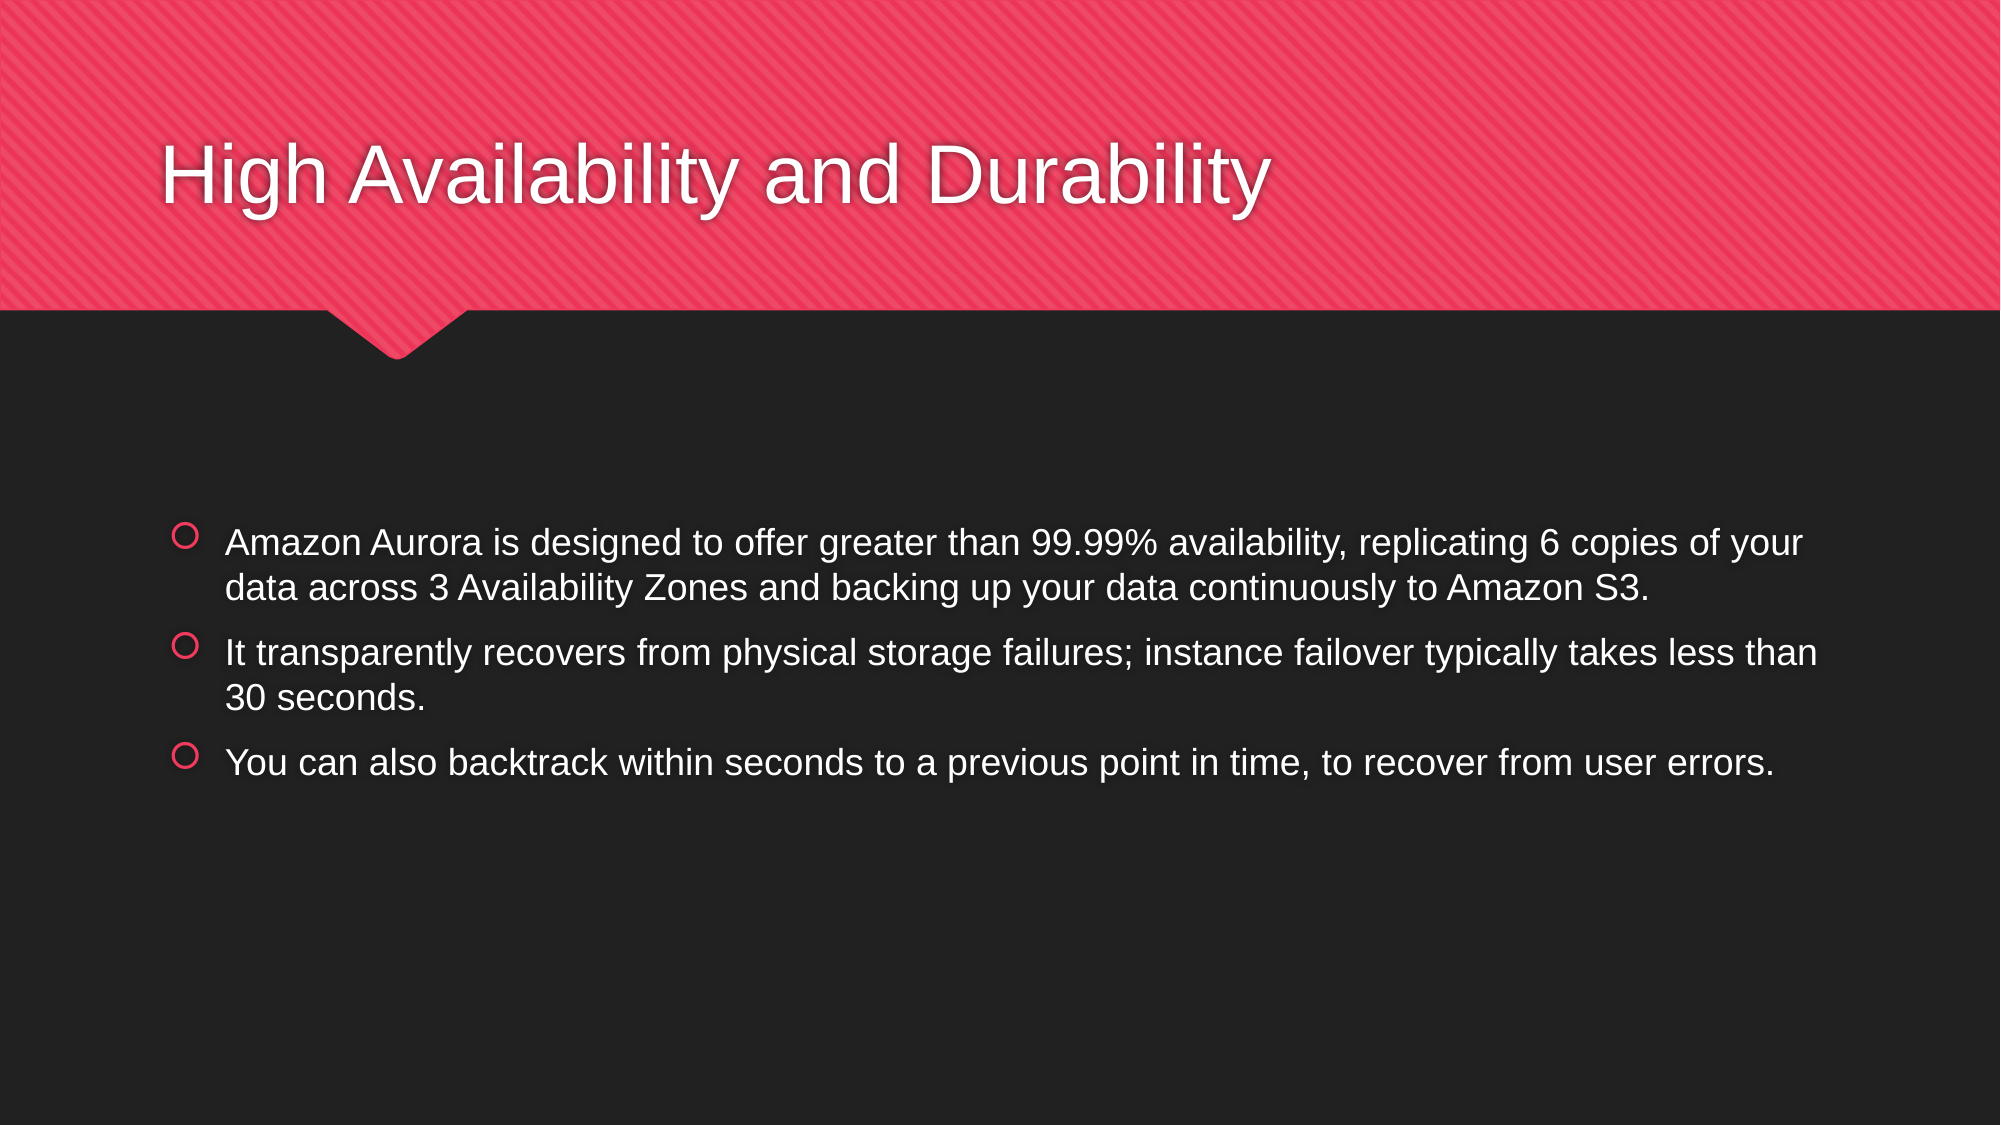

# High Availability and Durability
Amazon Aurora is designed to offer greater than 99.99% availability, replicating 6 copies of your data across 3 Availability Zones and backing up your data continuously to Amazon S3.
It transparently recovers from physical storage failures; instance failover typically takes less than 30 seconds.
You can also backtrack within seconds to a previous point in time, to recover from user errors.